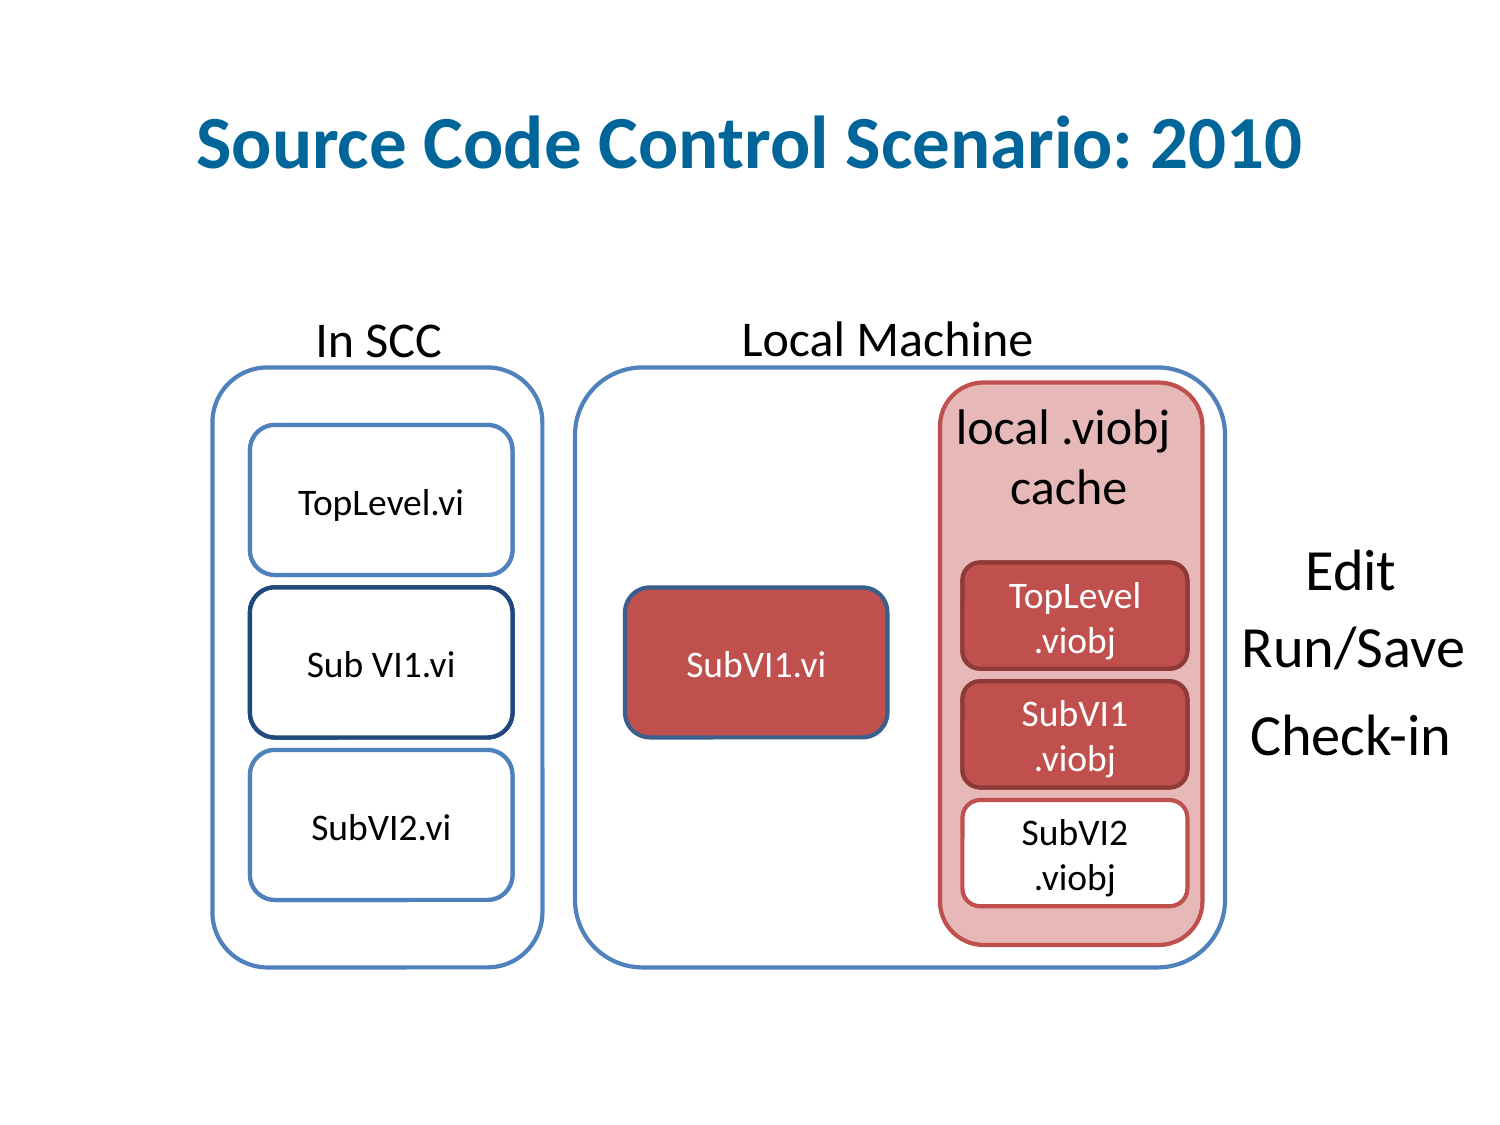

# Source Code Control Scenario: 2010
Local Machine
In SCC

local .viobj
cache
TopLevel.vi
TopLevel.vi
Edit
TopLevel
.viobj
TopLevel
.viobj
SubVI1.vi
SubVI1.vi
SubVI1.vi
Sub VI1.vi
SubVI1.vi
Run/Save
SubVI1
.viobj
SubVI1
.viobj
Check-in
SubVI2.vi
SubVI2.vi
SubVI2
.viobj